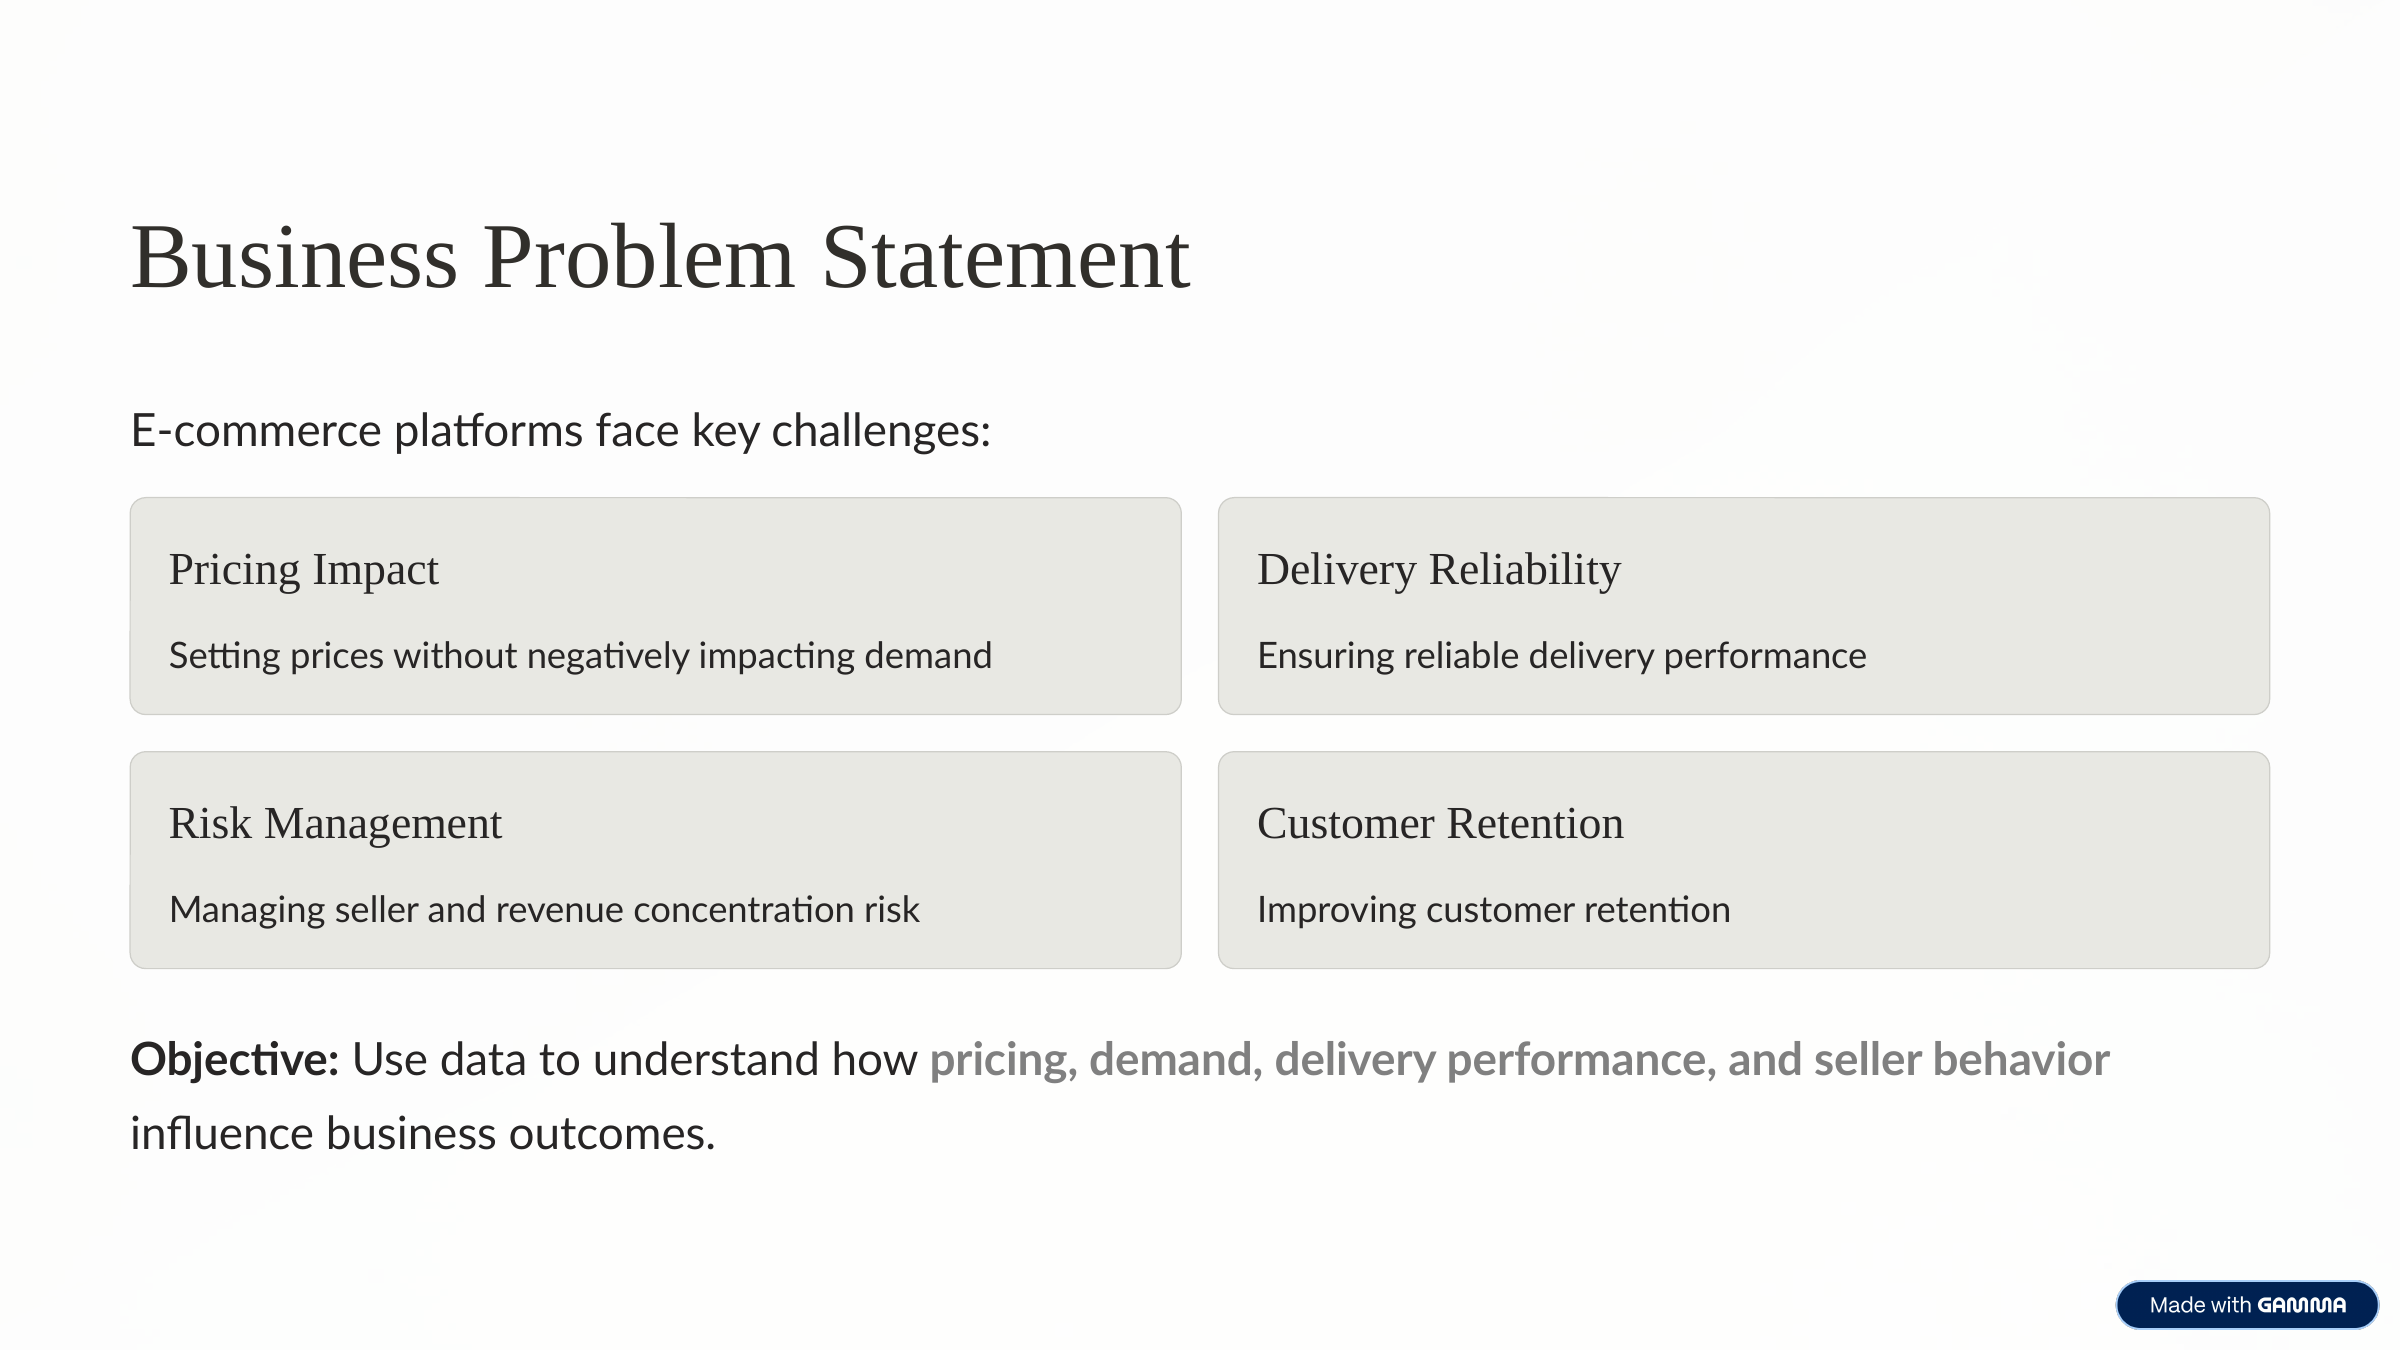

Business Problem Statement
E-commerce platforms face key challenges:

Pricing Impact
Delivery Reliability
Setting prices without negatively impacting demand
Ensuring reliable delivery performance

Risk Management
Customer Retention
Managing seller and revenue concentration risk
Improving customer retention
Objective: Use data to understand how pricing, demand, delivery performance, and seller behavior influence business outcomes.